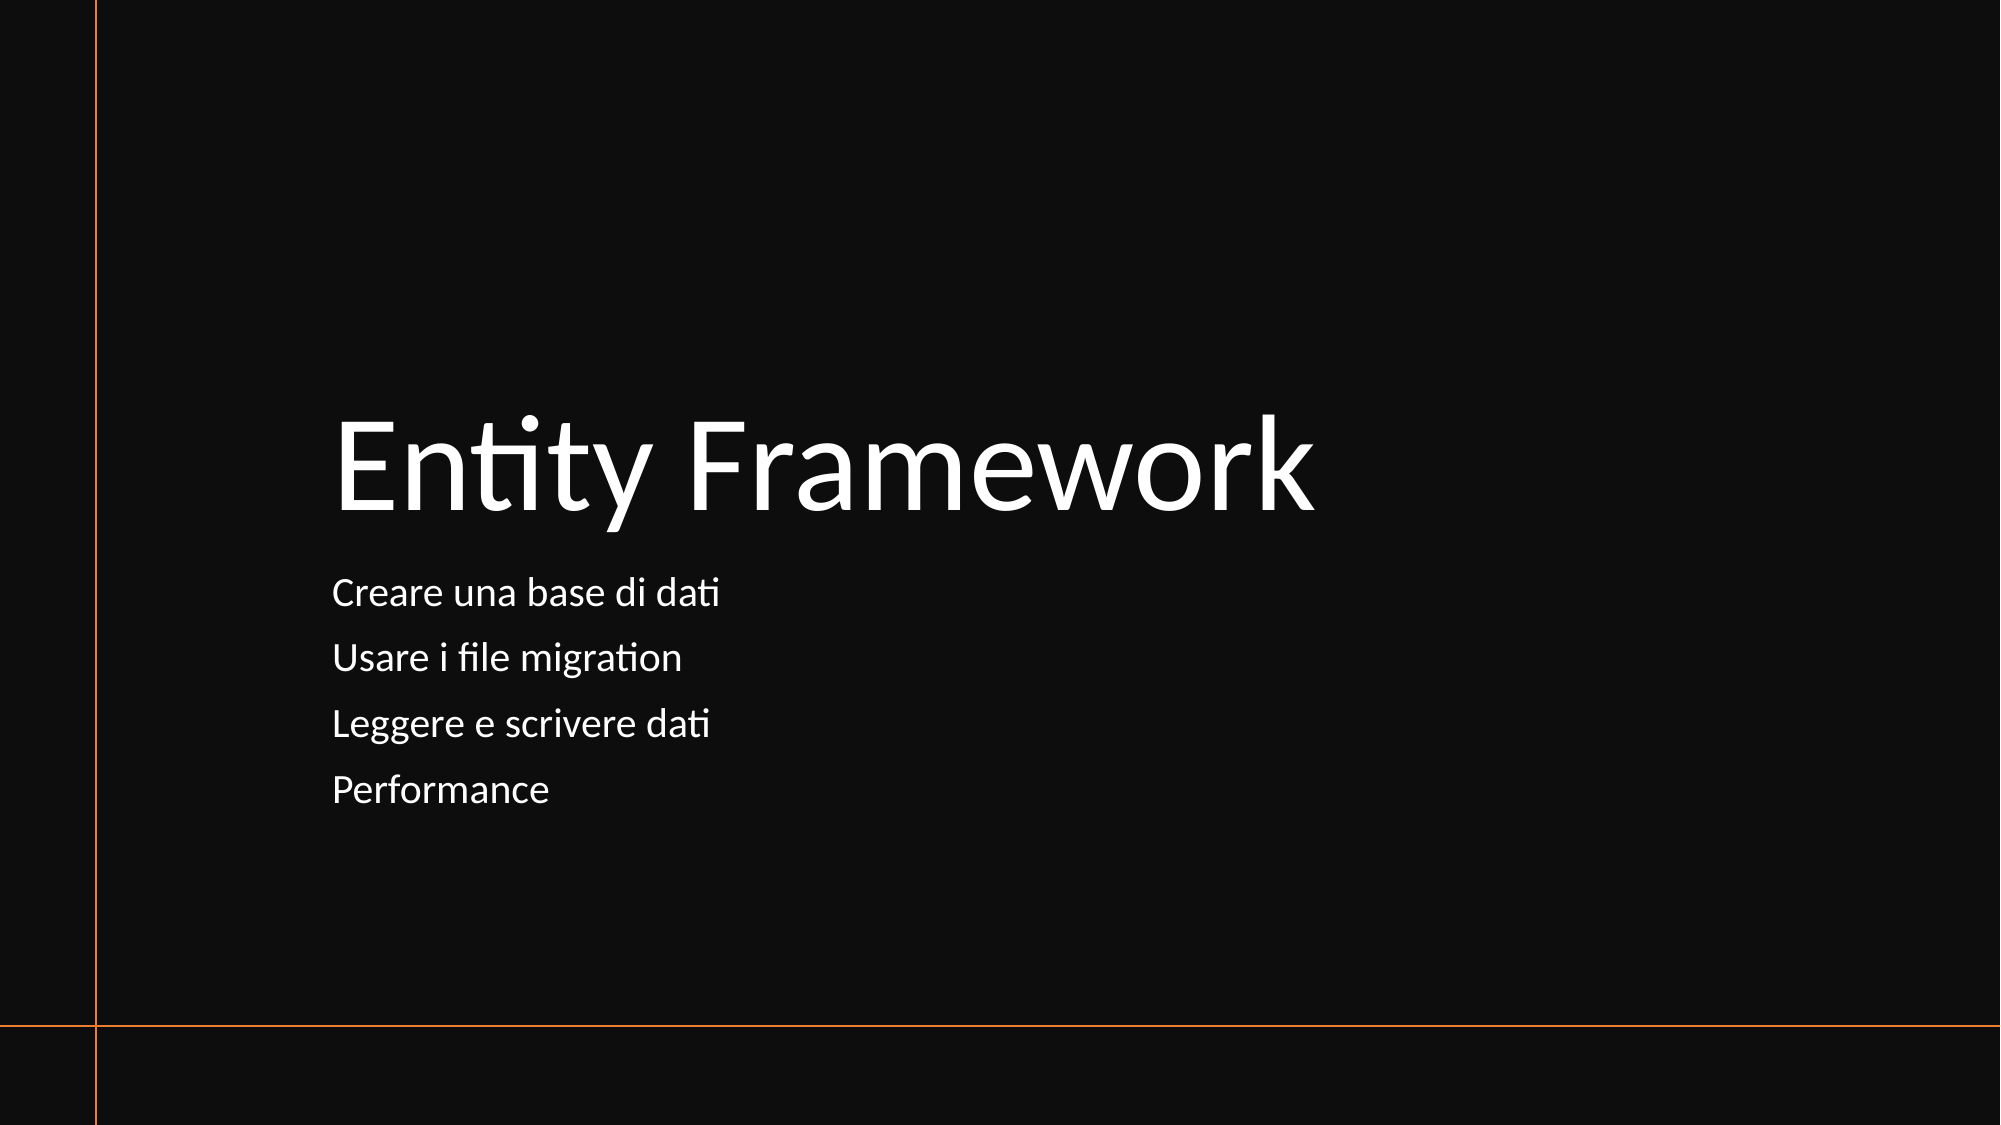

# Entity Framework
Creare una base di dati
Usare i file migration
Leggere e scrivere dati
Performance